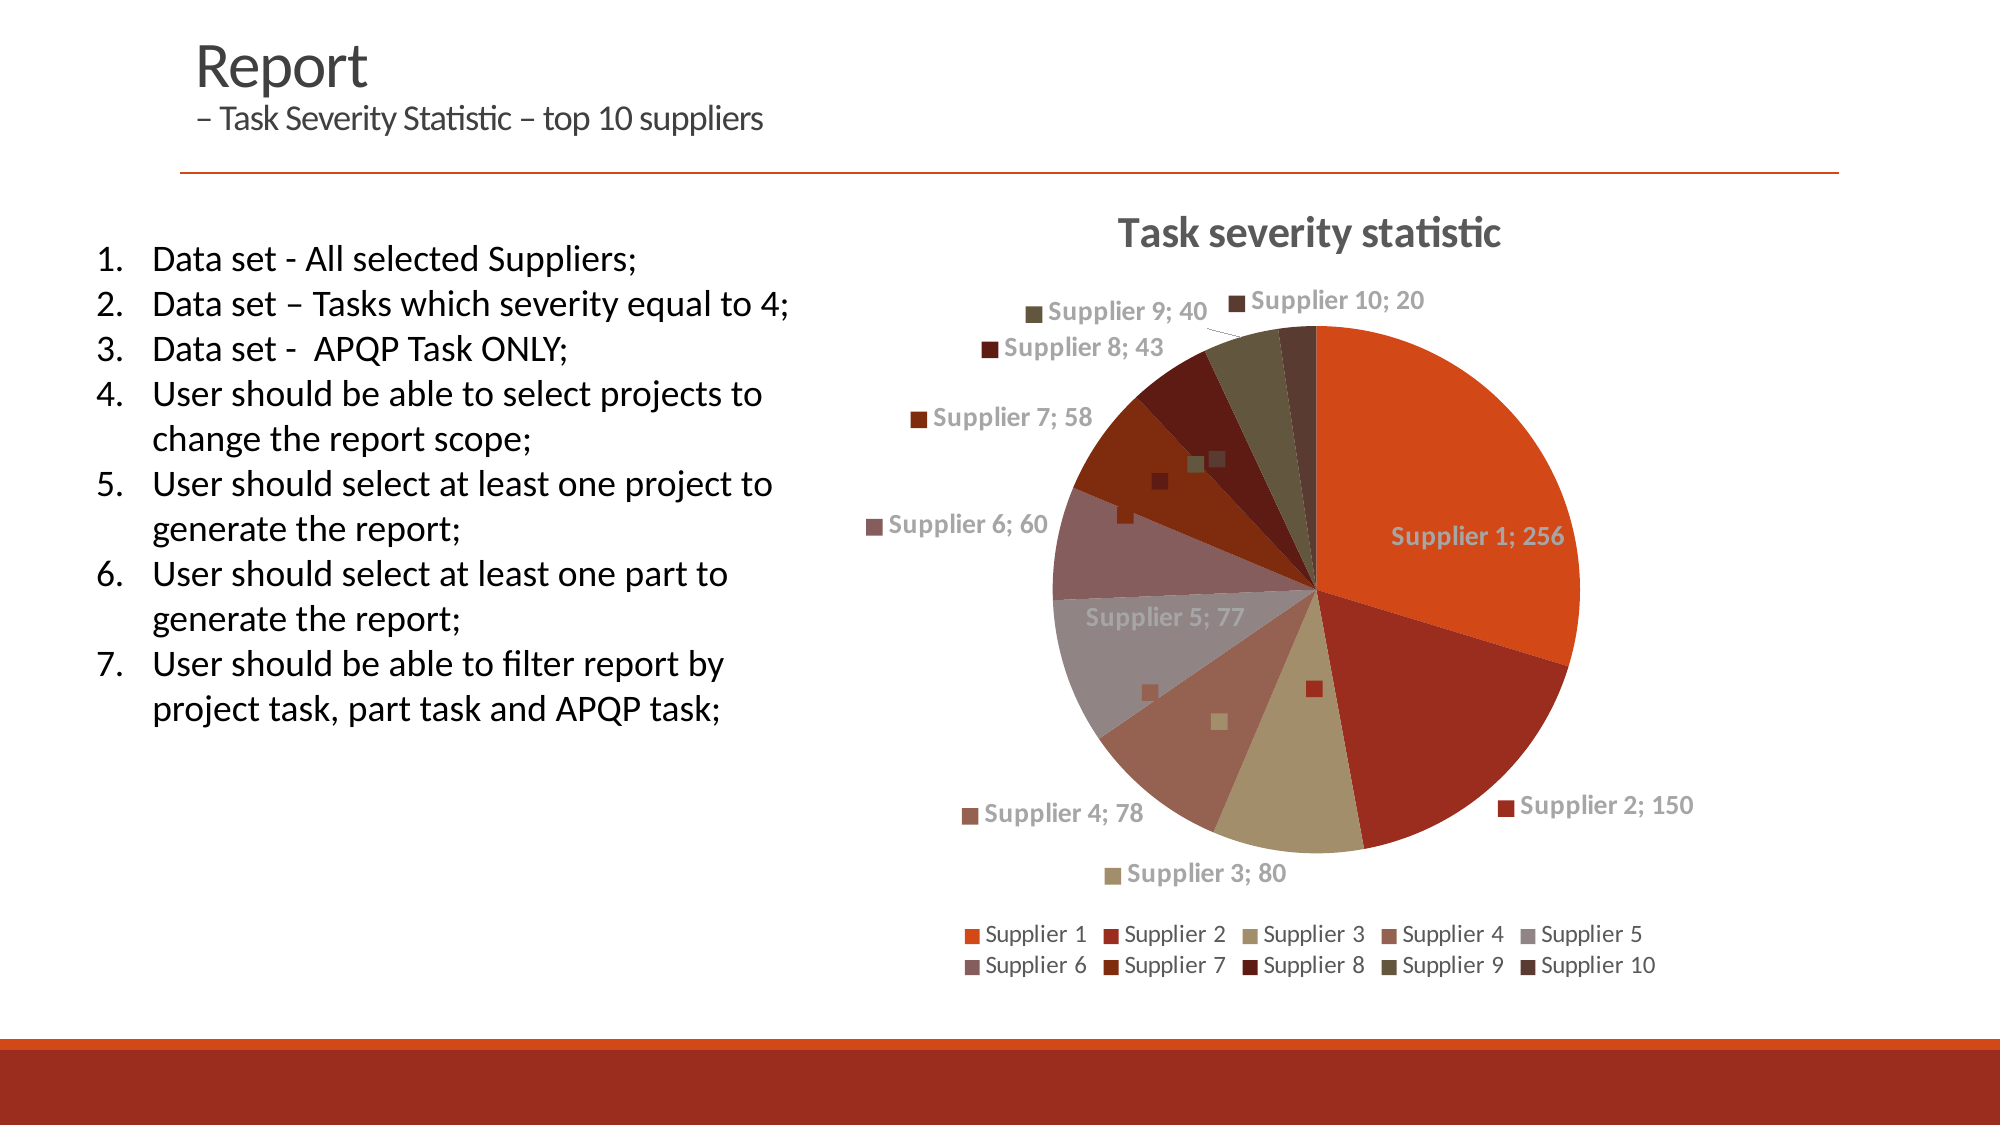

# Report – Task Severity Statistic – top 10 suppliers

### Chart: Task severity statistic

| Category | Severity 4 |
|---|---|
| Supplier 1 | 256.0 |
| Supplier 2 | 150.0 |
| Supplier 3 | 80.0 |
| Supplier 4 | 78.0 |
| Supplier 5 | 77.0 |
| Supplier 6 | 60.0 |
| Supplier 7 | 58.0 |
| Supplier 8 | 43.0 |
| Supplier 9 | 40.0 |
| Supplier 10 | 20.0 |
Data set - All selected Suppliers;
Data set – Tasks which severity equal to 4;
Data set -  APQP Task ONLY;
User should be able to select projects to change the report scope;
User should select at least one project to generate the report;
User should select at least one part to generate the report;
User should be able to filter report by project task, part task and APQP task;